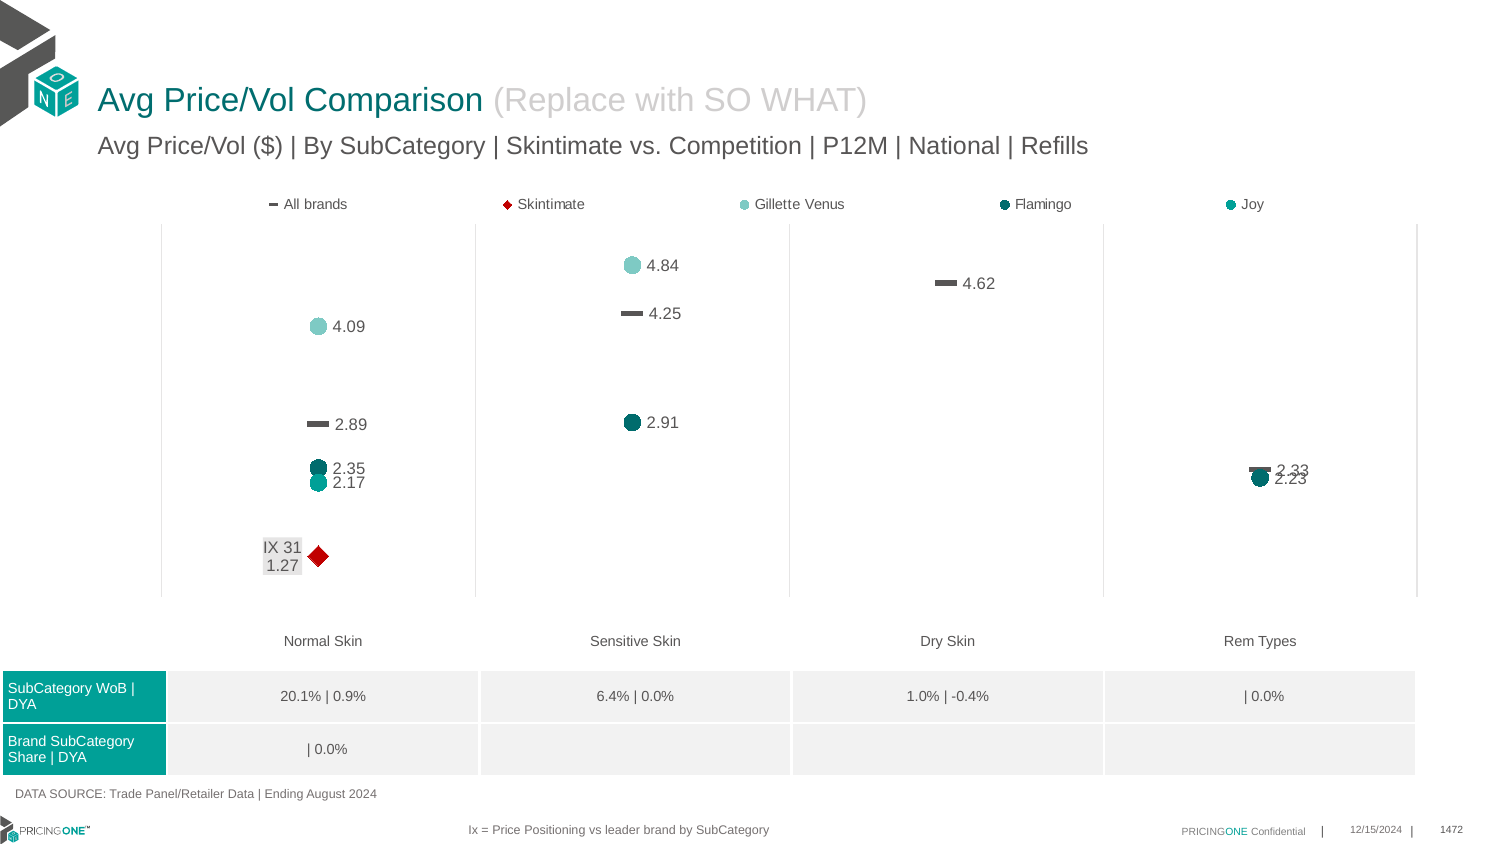

# Avg Price/Vol Comparison (Replace with SO WHAT)
Avg Price/Vol ($) | By SubCategory | Skintimate vs. Competition | P12M | National | Refills

### Chart

| Category | All brands | Skintimate | Gillette Venus | Flamingo | Joy |
|---|---|---|---|---|---|
| IX 31 | 2.89 | 1.27 | 4.09 | 2.35 | 2.17 |
| None | 4.25 | None | 4.84 | 2.91 | None |
| None | 4.62 | None | None | None | None |
| None | 2.33 | None | None | 2.23 | None |
|  | Normal Skin | Sensitive Skin | Dry Skin | Rem Types |
| --- | --- | --- | --- | --- |
| SubCategory WoB | DYA | 20.1% | 0.9% | 6.4% | 0.0% | 1.0% | -0.4% | | 0.0% |
| Brand SubCategory Share | DYA | | 0.0% |  |  |  |
DATA SOURCE: Trade Panel/Retailer Data | Ending August 2024
Ix = Price Positioning vs leader brand by SubCategory
12/15/2024
1472